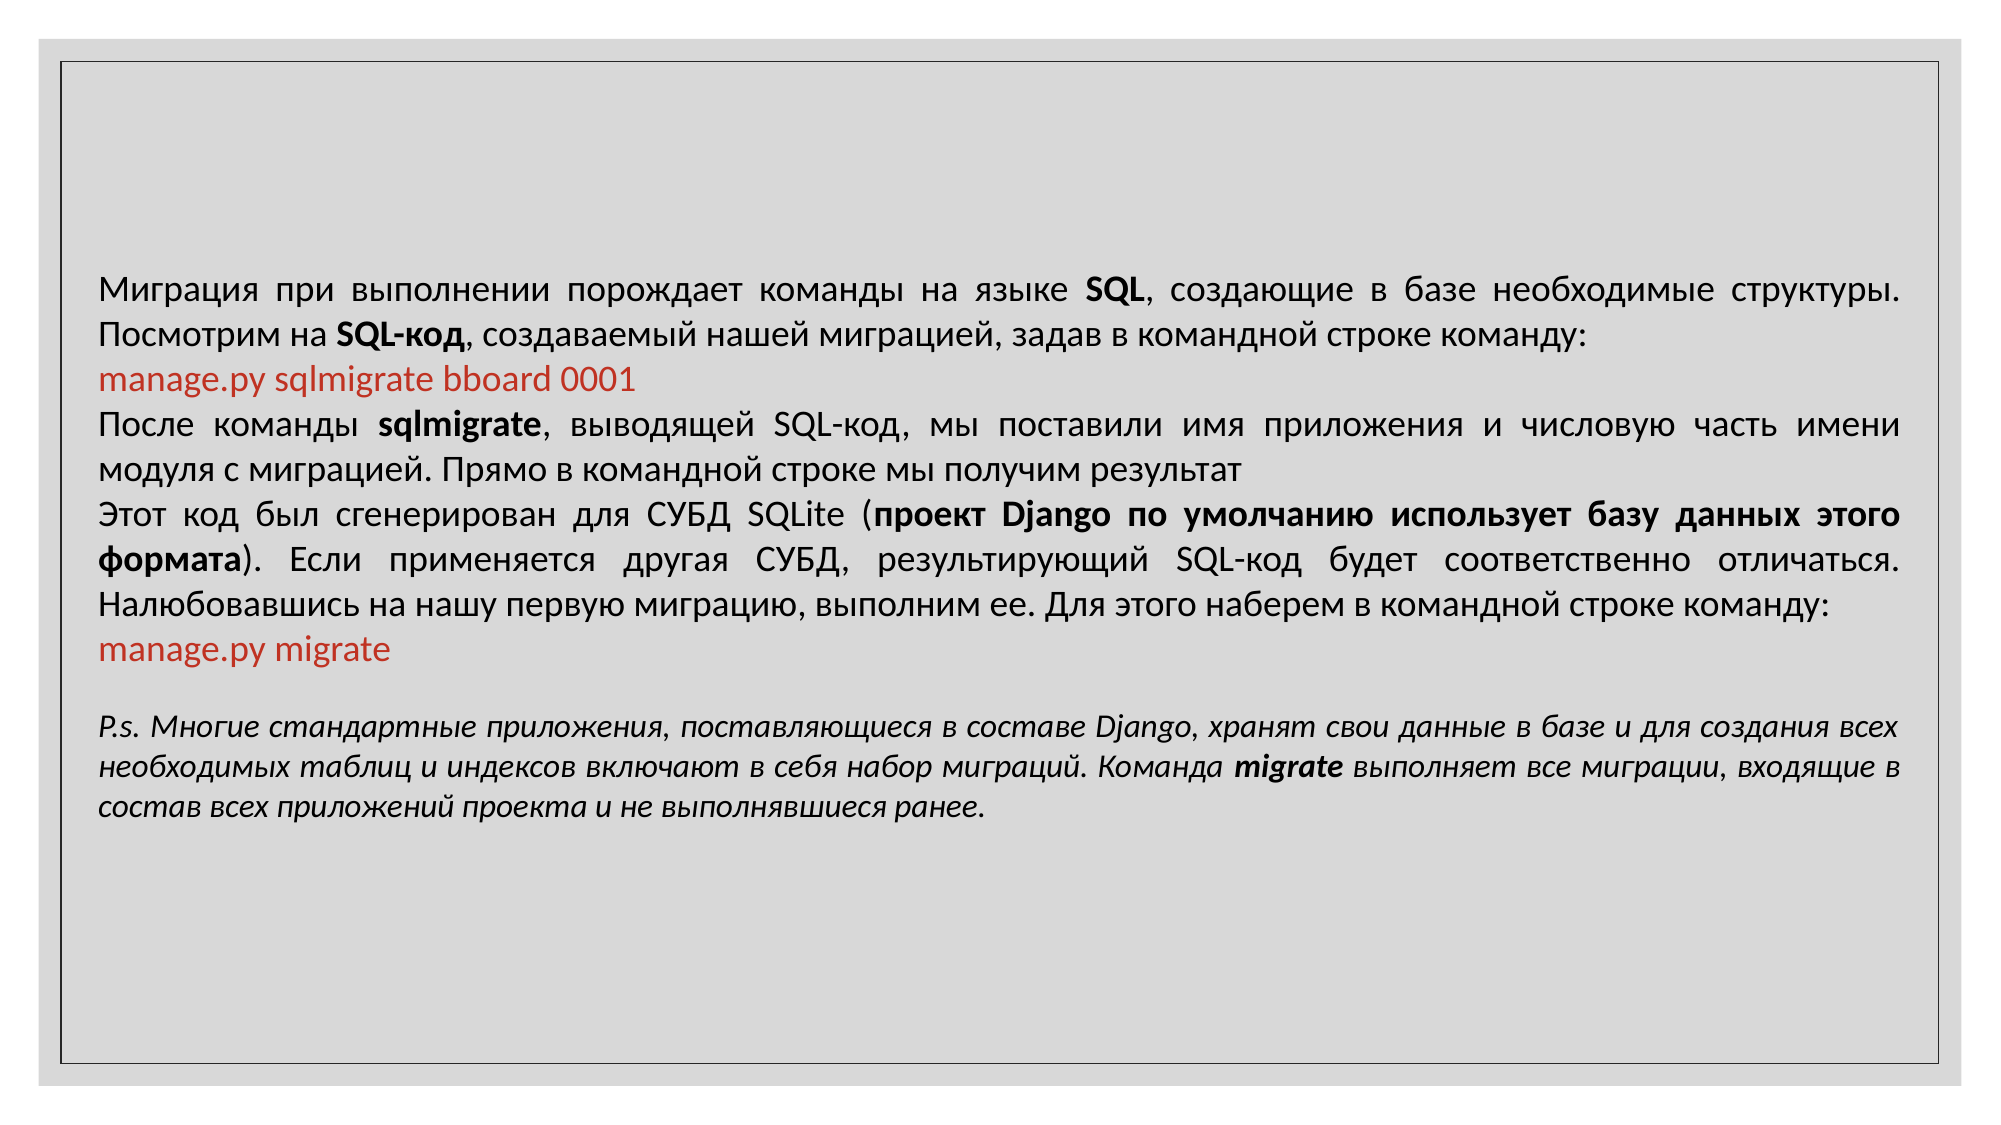

Миграция при выполнении порождает команды на языке SQL, создающие в базе необходимые структуры. Посмотрим на SQL-код, создаваемый нашей миграцией, задав в командной строке команду:
manage.py sqlmigrate bboard 0001
После команды sqlmigrate, выводящей SQL-код, мы поставили имя приложения и числовую часть имени модуля с миграцией. Прямо в командной строке мы получим результат
Этот код был сгенерирован для СУБД SQLite (проект Django по умолчанию использует базу данных этого формата). Если применяется другая СУБД, результирующий SQL-код будет соответственно отличаться. Налюбовавшись на нашу первую миграцию, выполним ее. Для этого наберем в командной строке команду:
manage.py migrate

P.s. Многие стандартные приложения, поставляющиеся в составе Django, хранят свои данные в базе и для создания всех необходимых таблиц и индексов включают в себя набор миграций. Команда migrate выполняет все миграции, входящие в состав всех приложений проекта и не выполнявшиеся ранее.